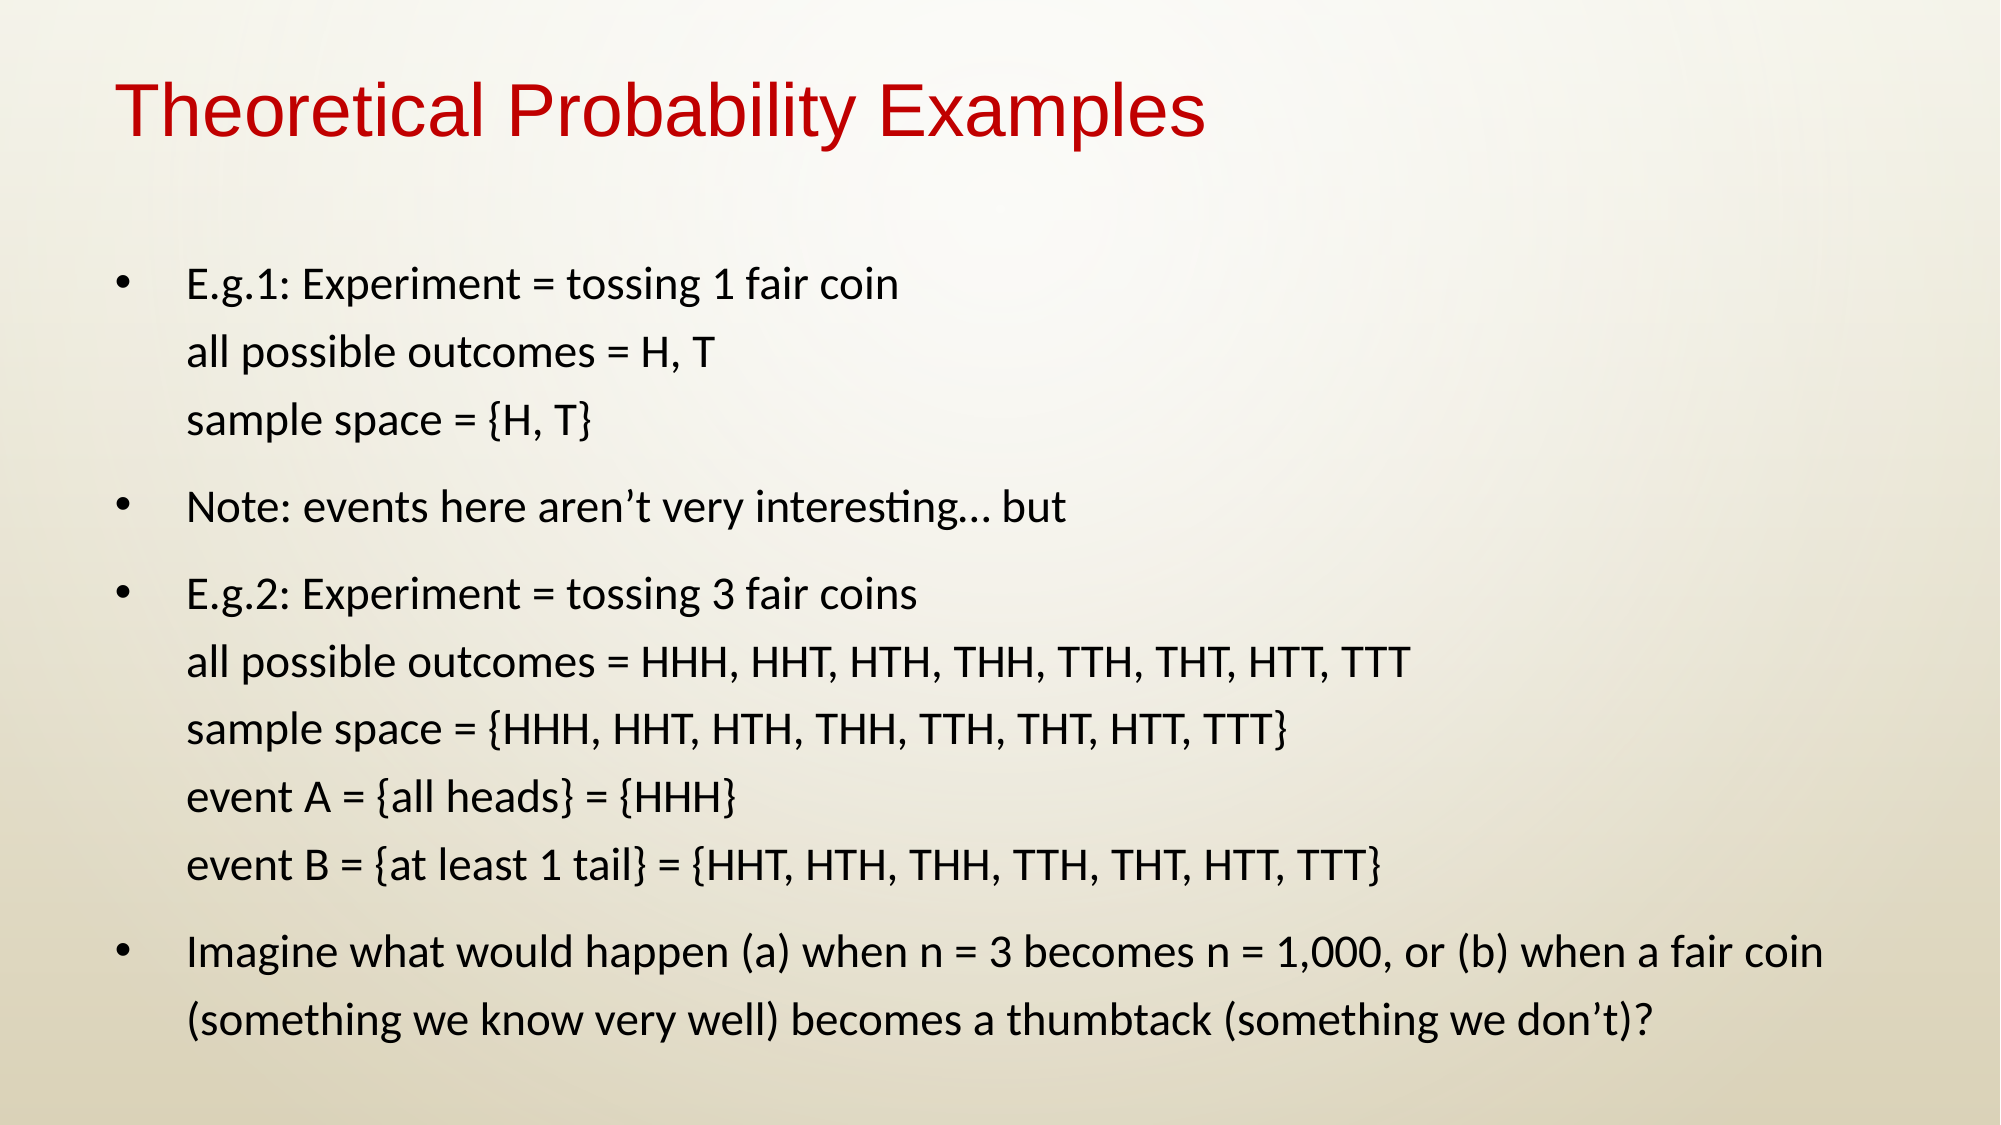

# Theoretical Probability Examples
E.g.1: Experiment = tossing 1 fair coin
all possible outcomes = H, T
sample space = {H, T}
Note: events here aren’t very interesting… but
E.g.2: Experiment = tossing 3 fair coins
all possible outcomes = HHH, HHT, HTH, THH, TTH, THT, HTT, TTT
sample space = {HHH, HHT, HTH, THH, TTH, THT, HTT, TTT}
event A = {all heads} = {HHH}
event B = {at least 1 tail} = {HHT, HTH, THH, TTH, THT, HTT, TTT}
Imagine what would happen (a) when n = 3 becomes n = 1,000, or (b) when a fair coin (something we know very well) becomes a thumbtack (something we don’t)?